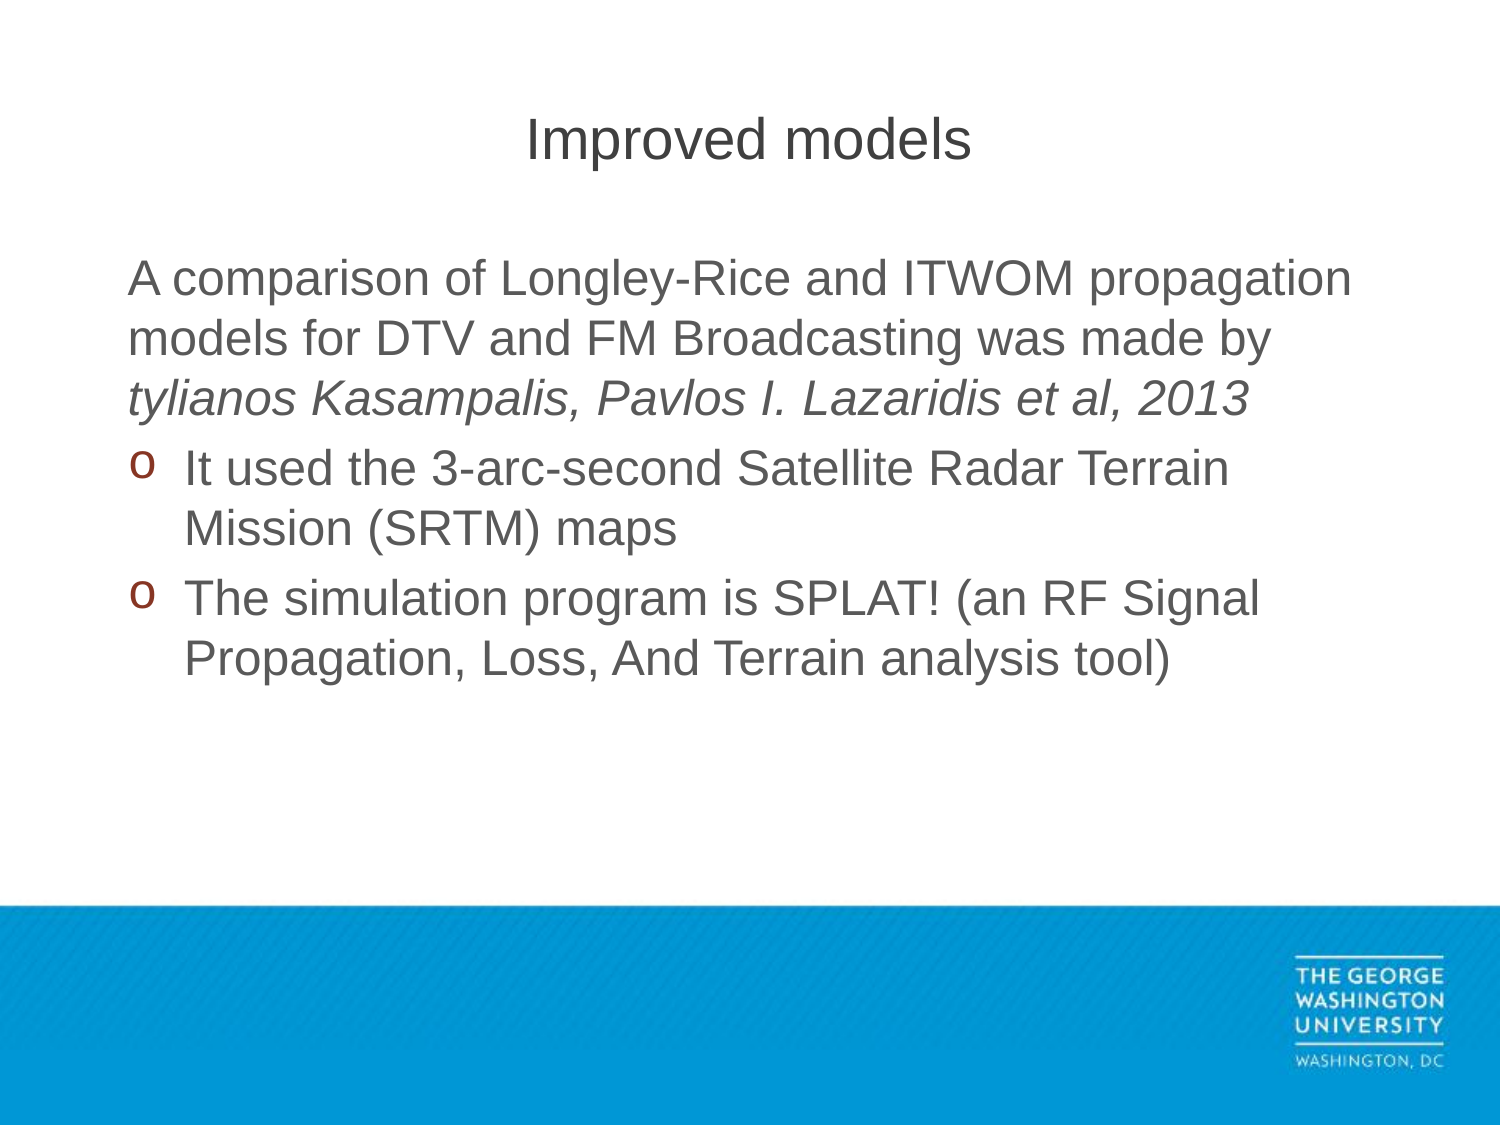

# Improved models
A comparison of Longley-Rice and ITWOM propagation models for DTV and FM Broadcasting was made by tylianos Kasampalis, Pavlos I. Lazaridis et al, 2013
It used the 3-arc-second Satellite Radar Terrain Mission (SRTM) maps
The simulation program is SPLAT! (an RF Signal Propagation, Loss, And Terrain analysis tool)